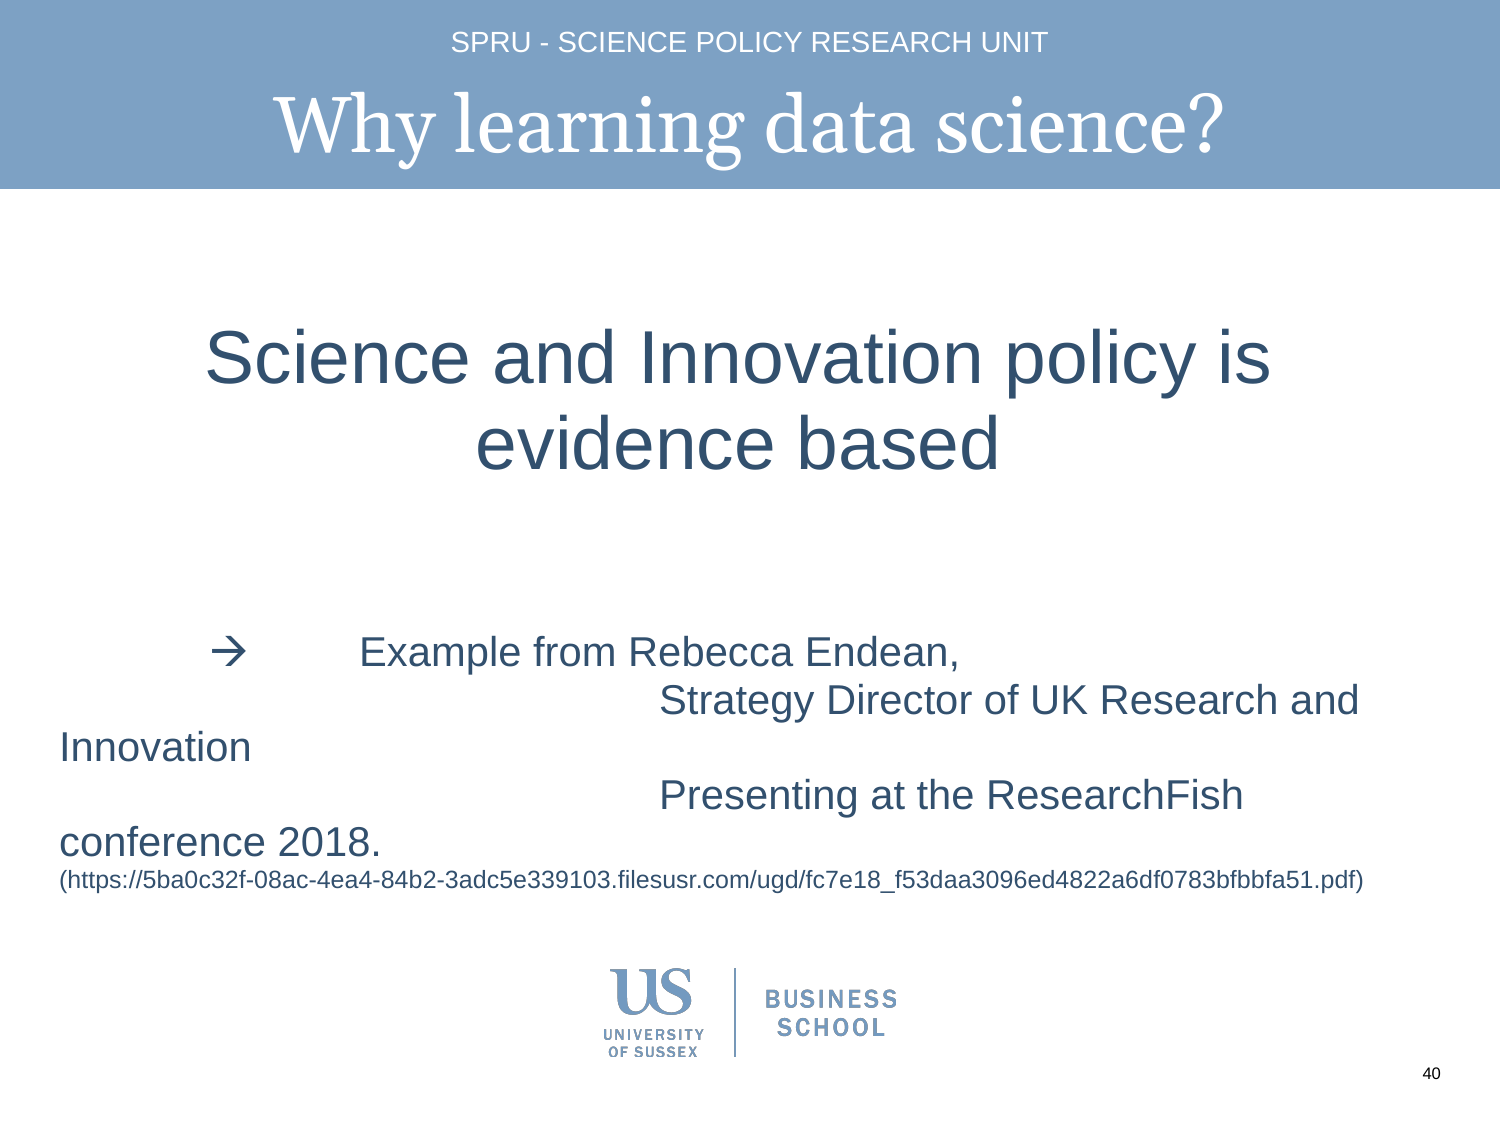

# Why learning data science?
Science and Innovation policy is evidence based

	🡪 	Example from Rebecca Endean,
				Strategy Director of UK Research and Innovation
				Presenting at the ResearchFish conference 2018.
(https://5ba0c32f-08ac-4ea4-84b2-3adc5e339103.filesusr.com/ugd/fc7e18_f53daa3096ed4822a6df0783bfbbfa51.pdf)